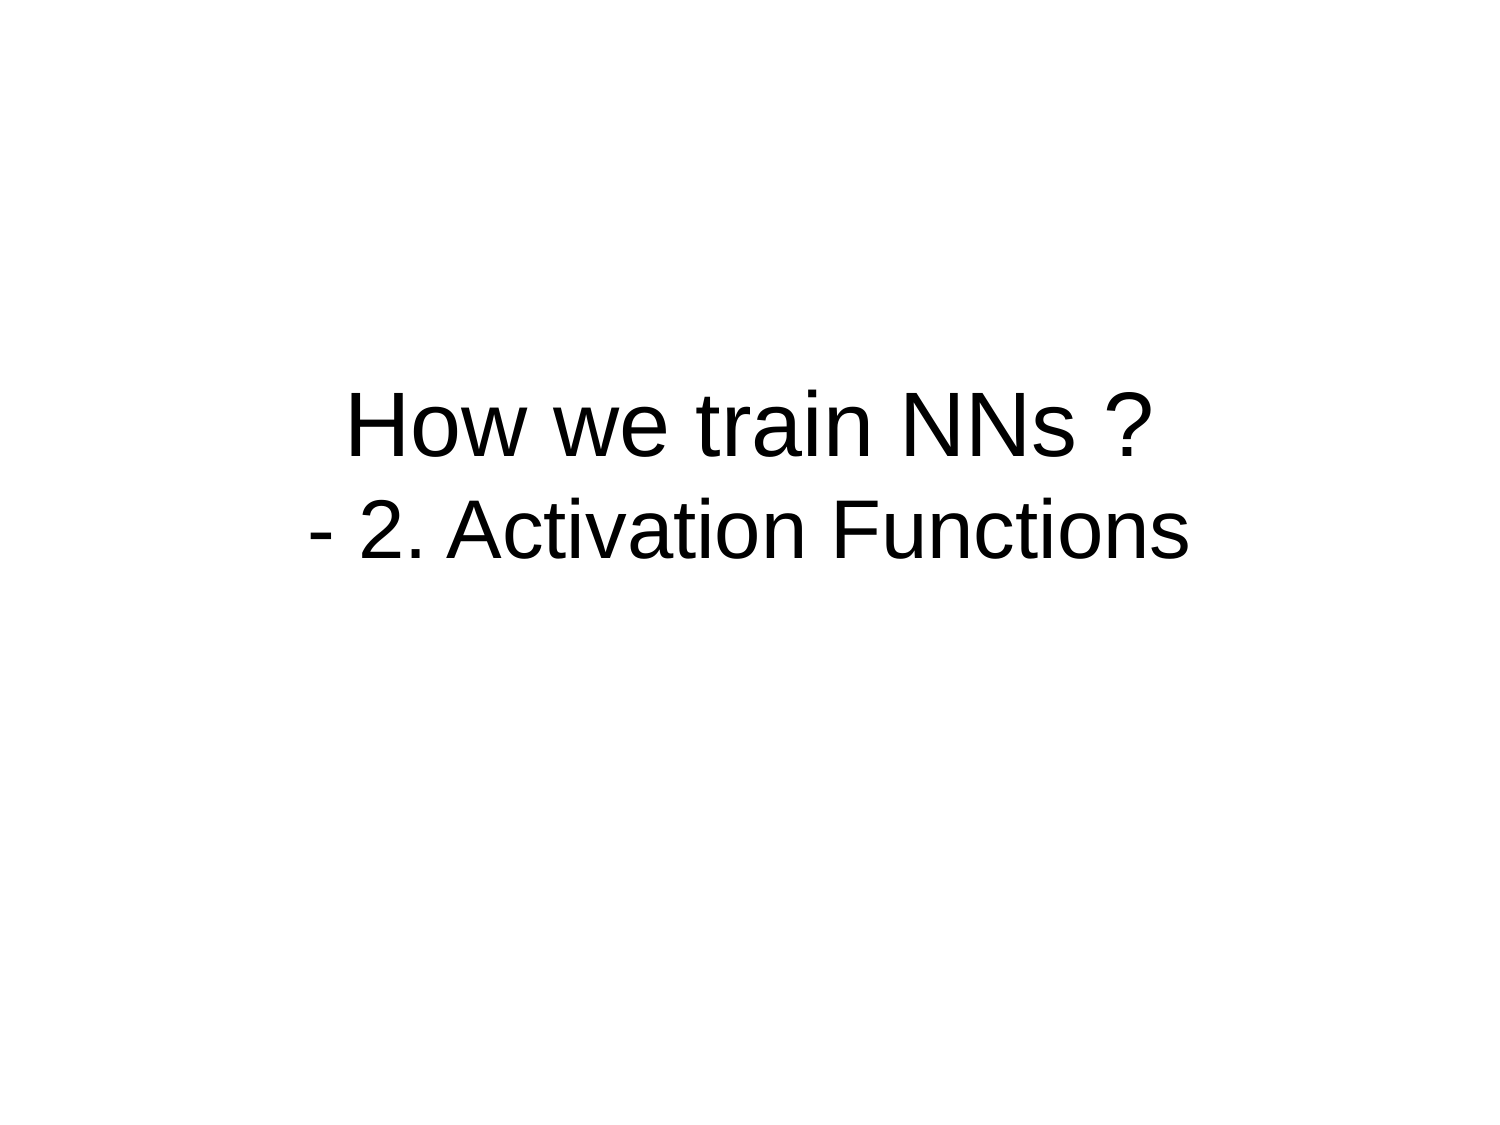

# How we train NNs ? - 2. Activation Functions